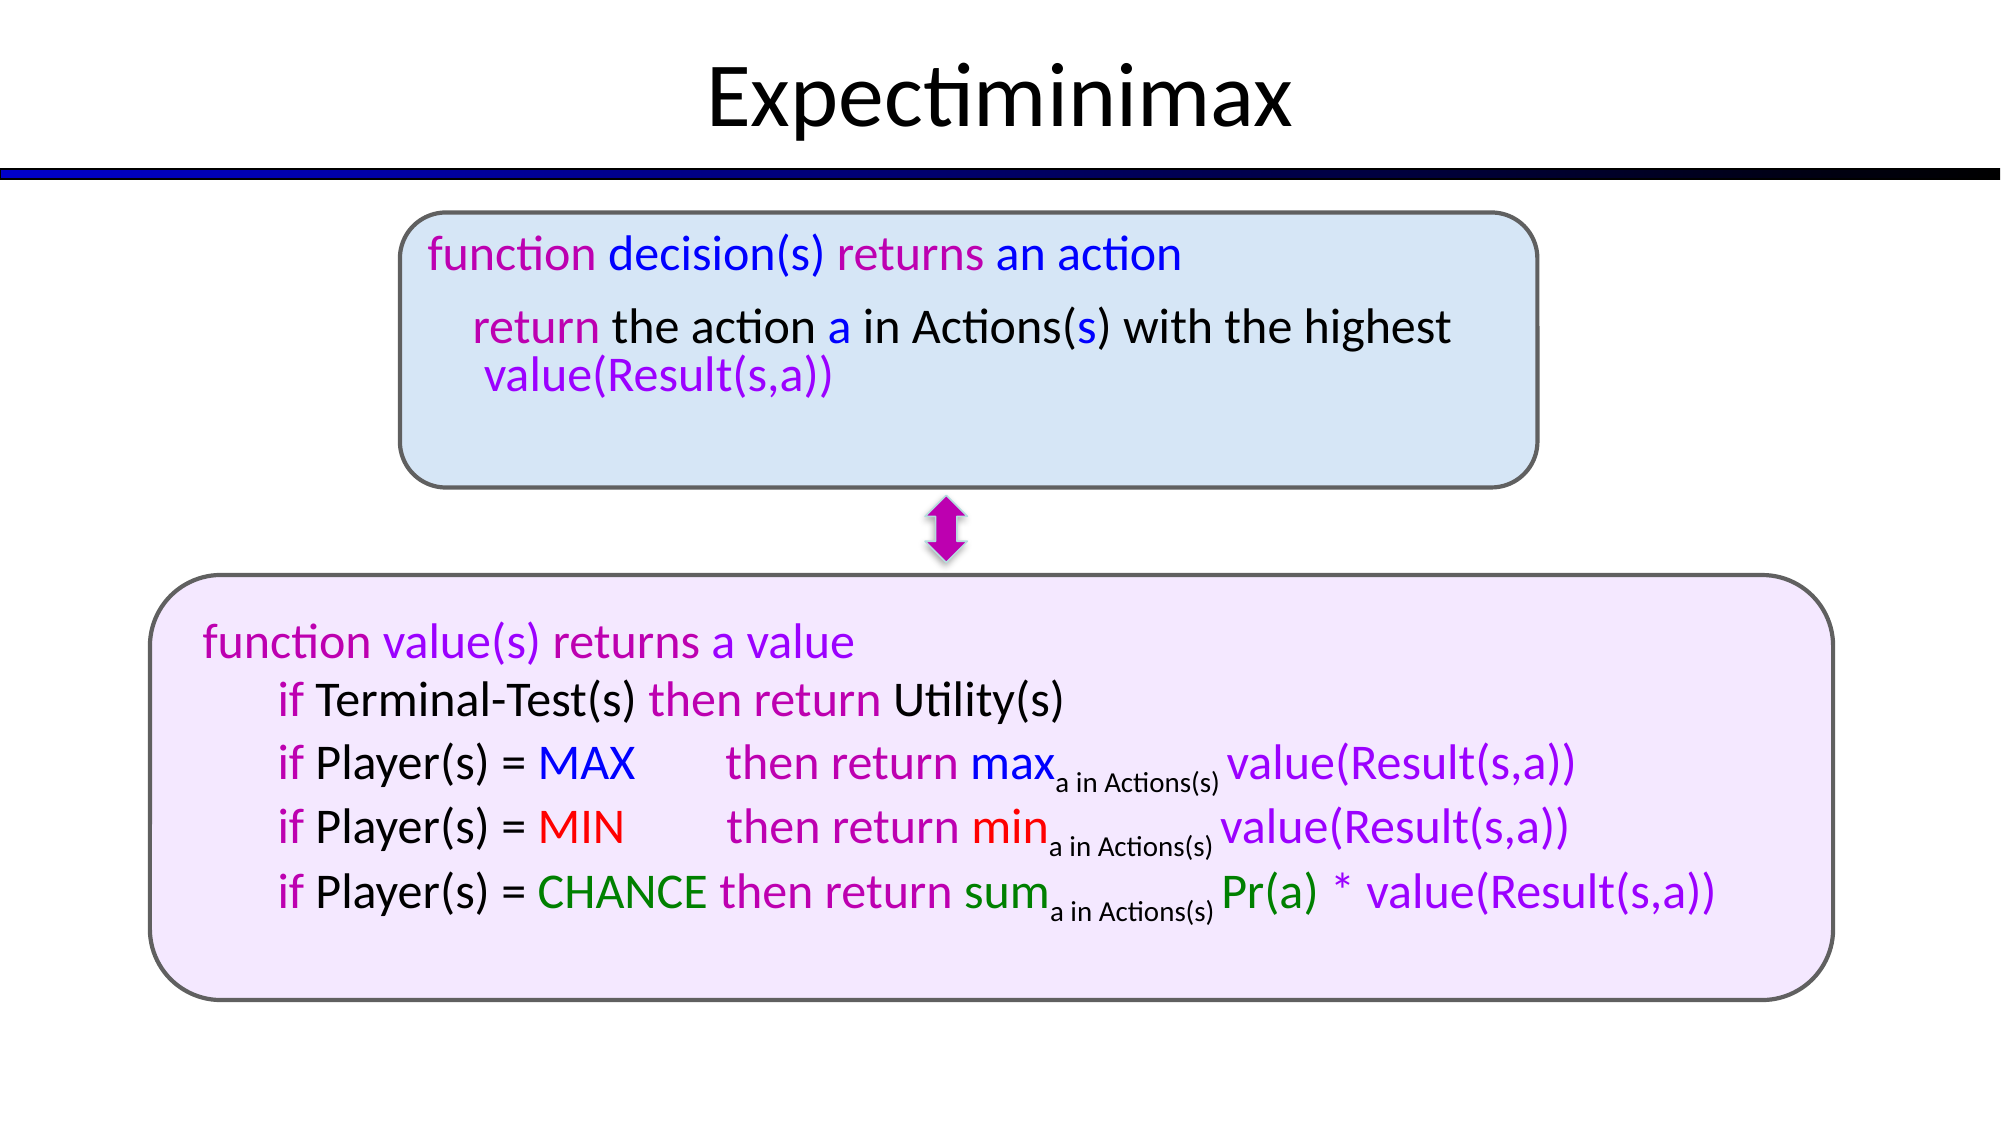

# Expectiminimax

function decision(s) returns an action
    return the action a in Actions(s) with the highest value(Result(s,a))

function value(s) returns a value
if Terminal-Test(s) then return Utility(s)
if Player(s) = MAX        then return maxa in Actions(s) value(Result(s,a))
if Player(s) = MIN         then return mina in Actions(s) value(Result(s,a))
if Player(s) = CHANCE then return suma in Actions(s) Pr(a) * value(Result(s,a))